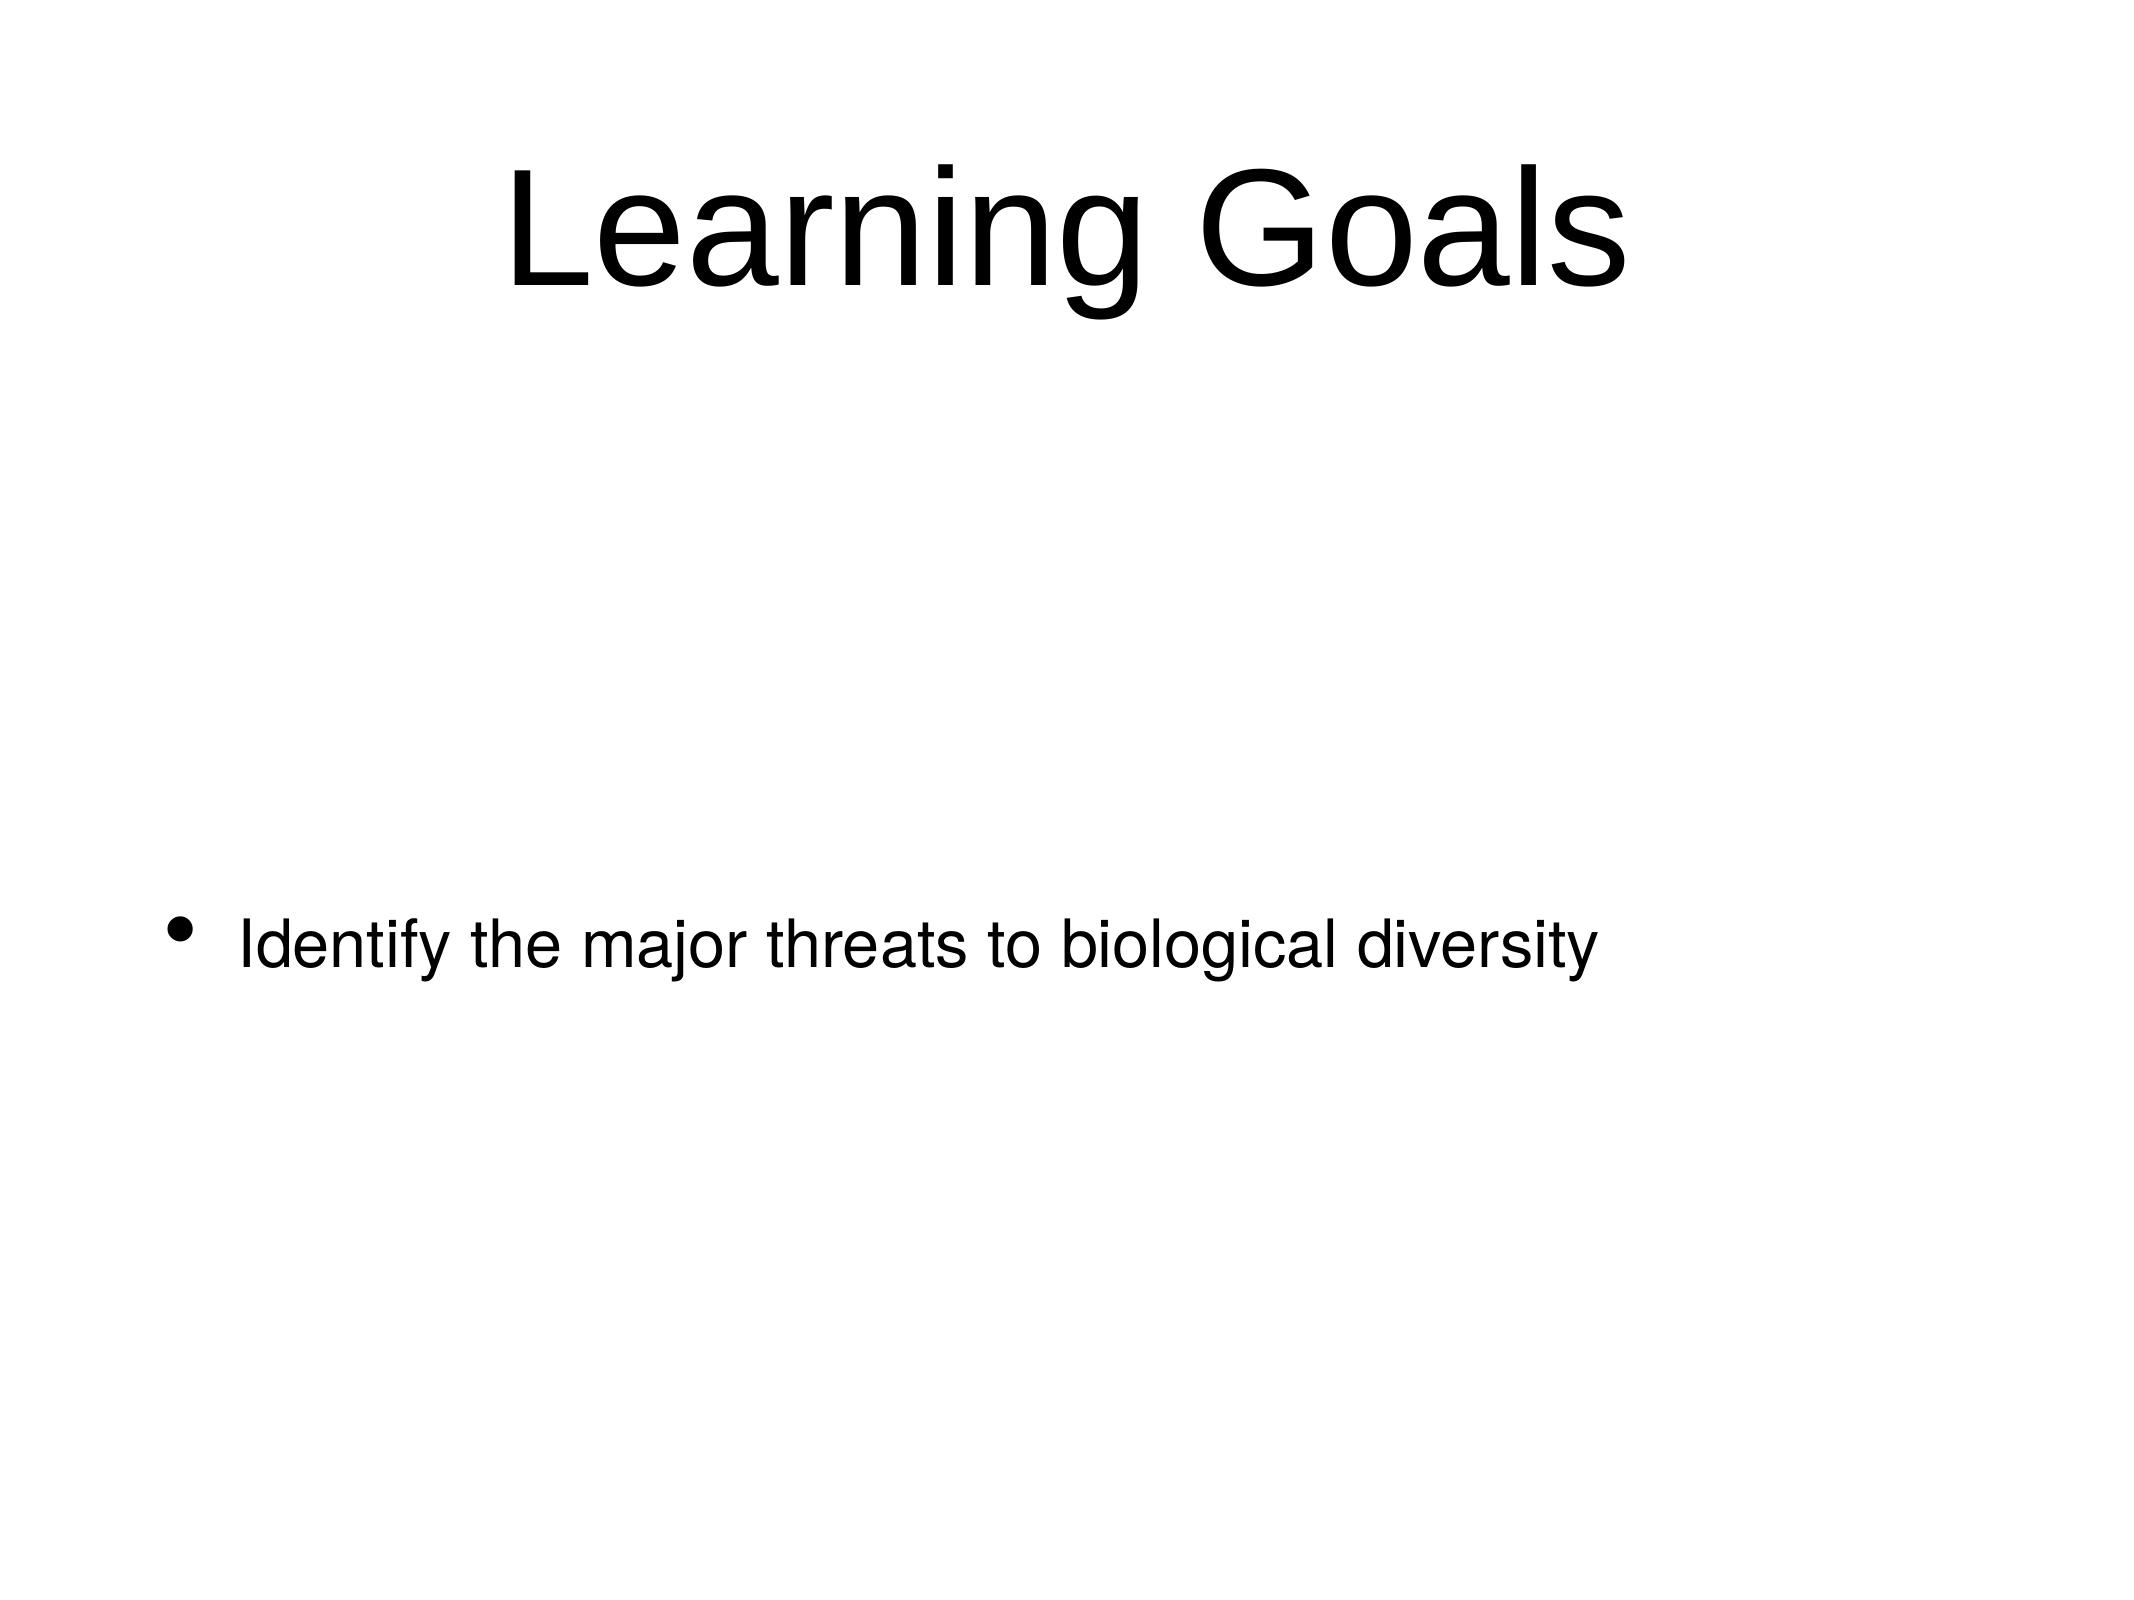

# Learning Goals
Identify the major threats to biological diversity